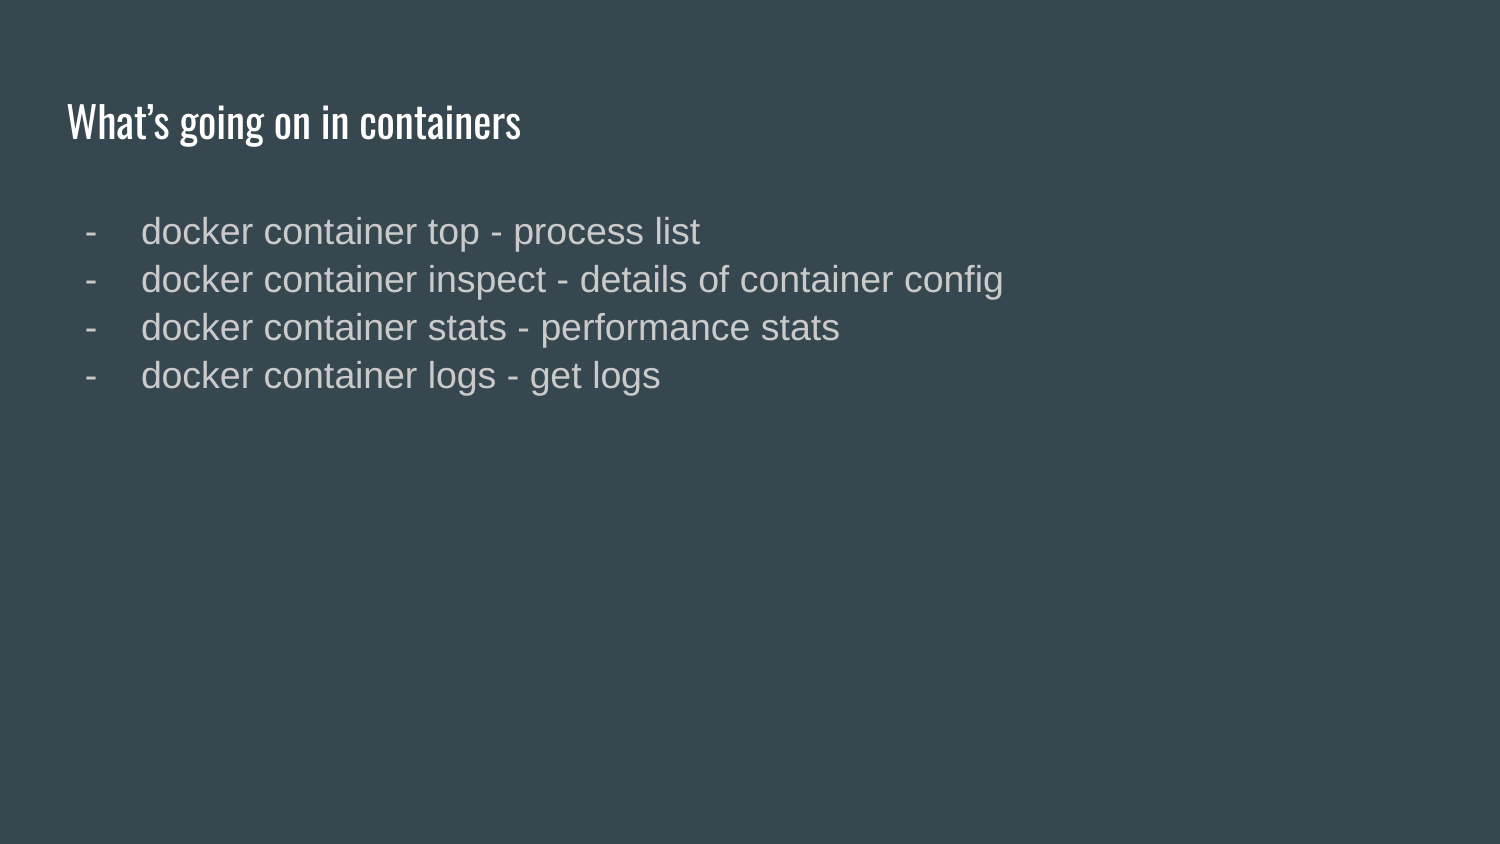

# What’s going on in containers
docker container top - process list
docker container inspect - details of container config
docker container stats - performance stats
docker container logs - get logs